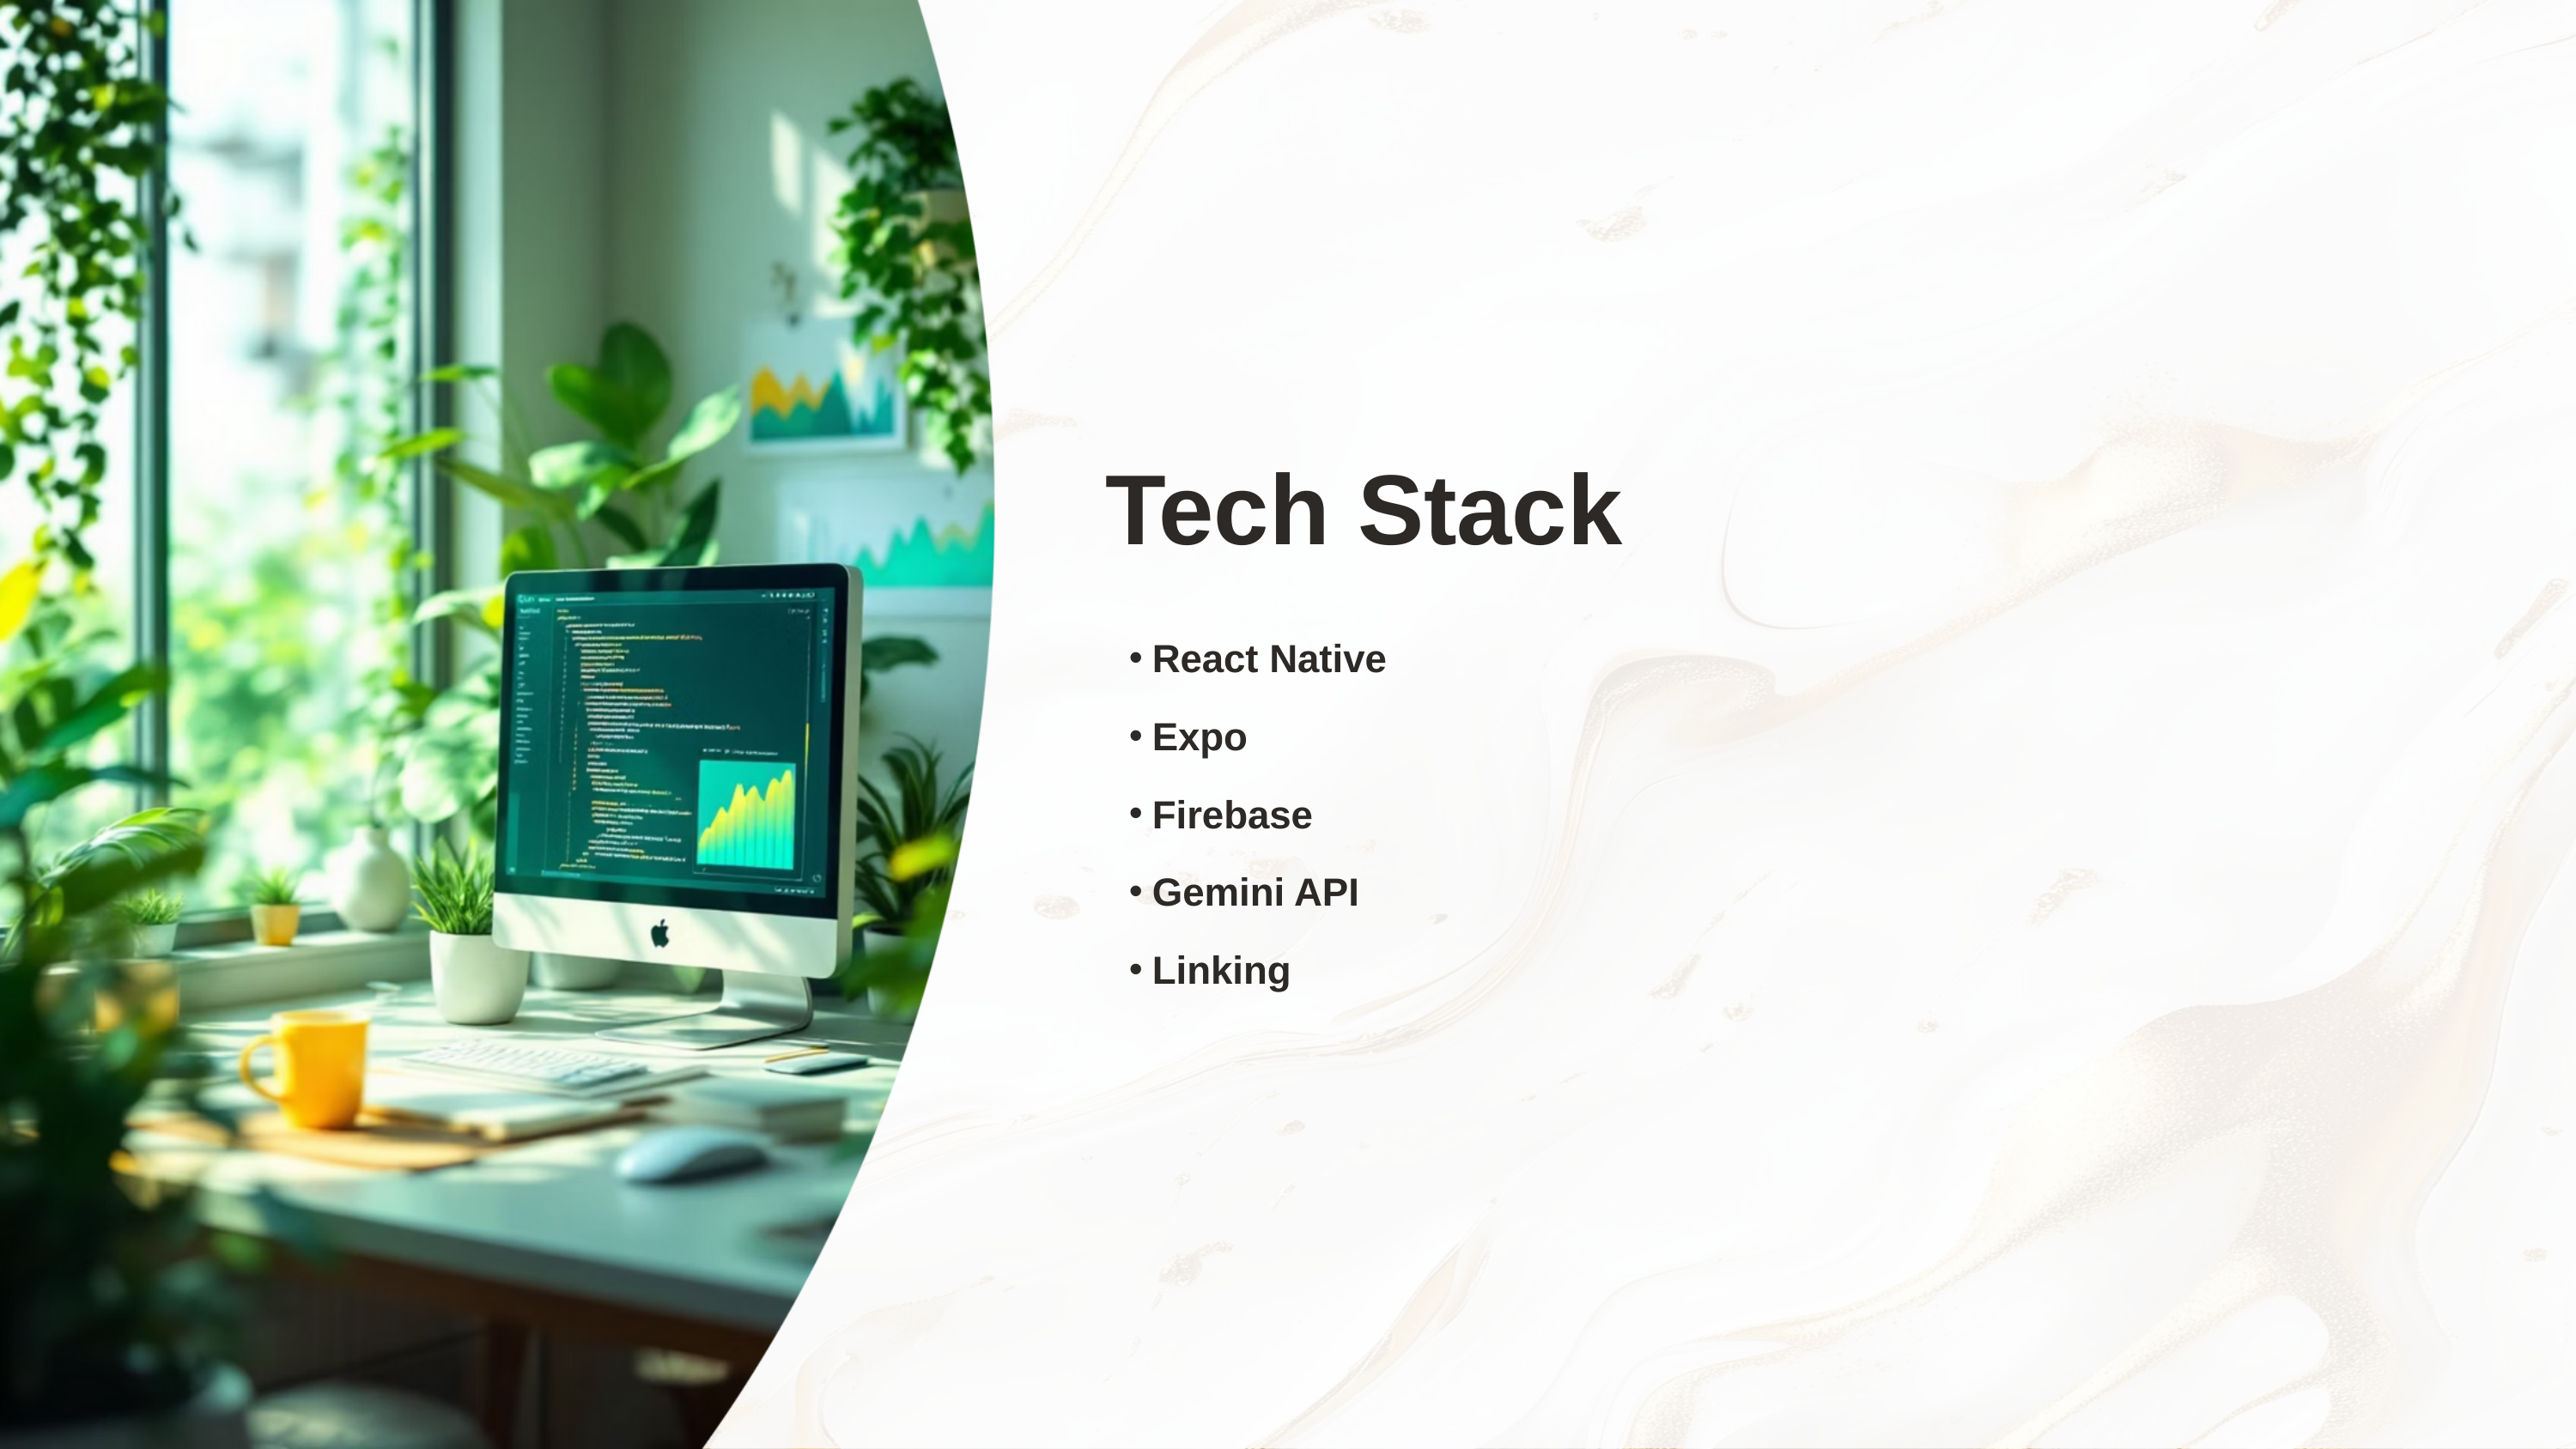

Tech Stack
React Native
Expo
Firebase
Gemini API
Linking